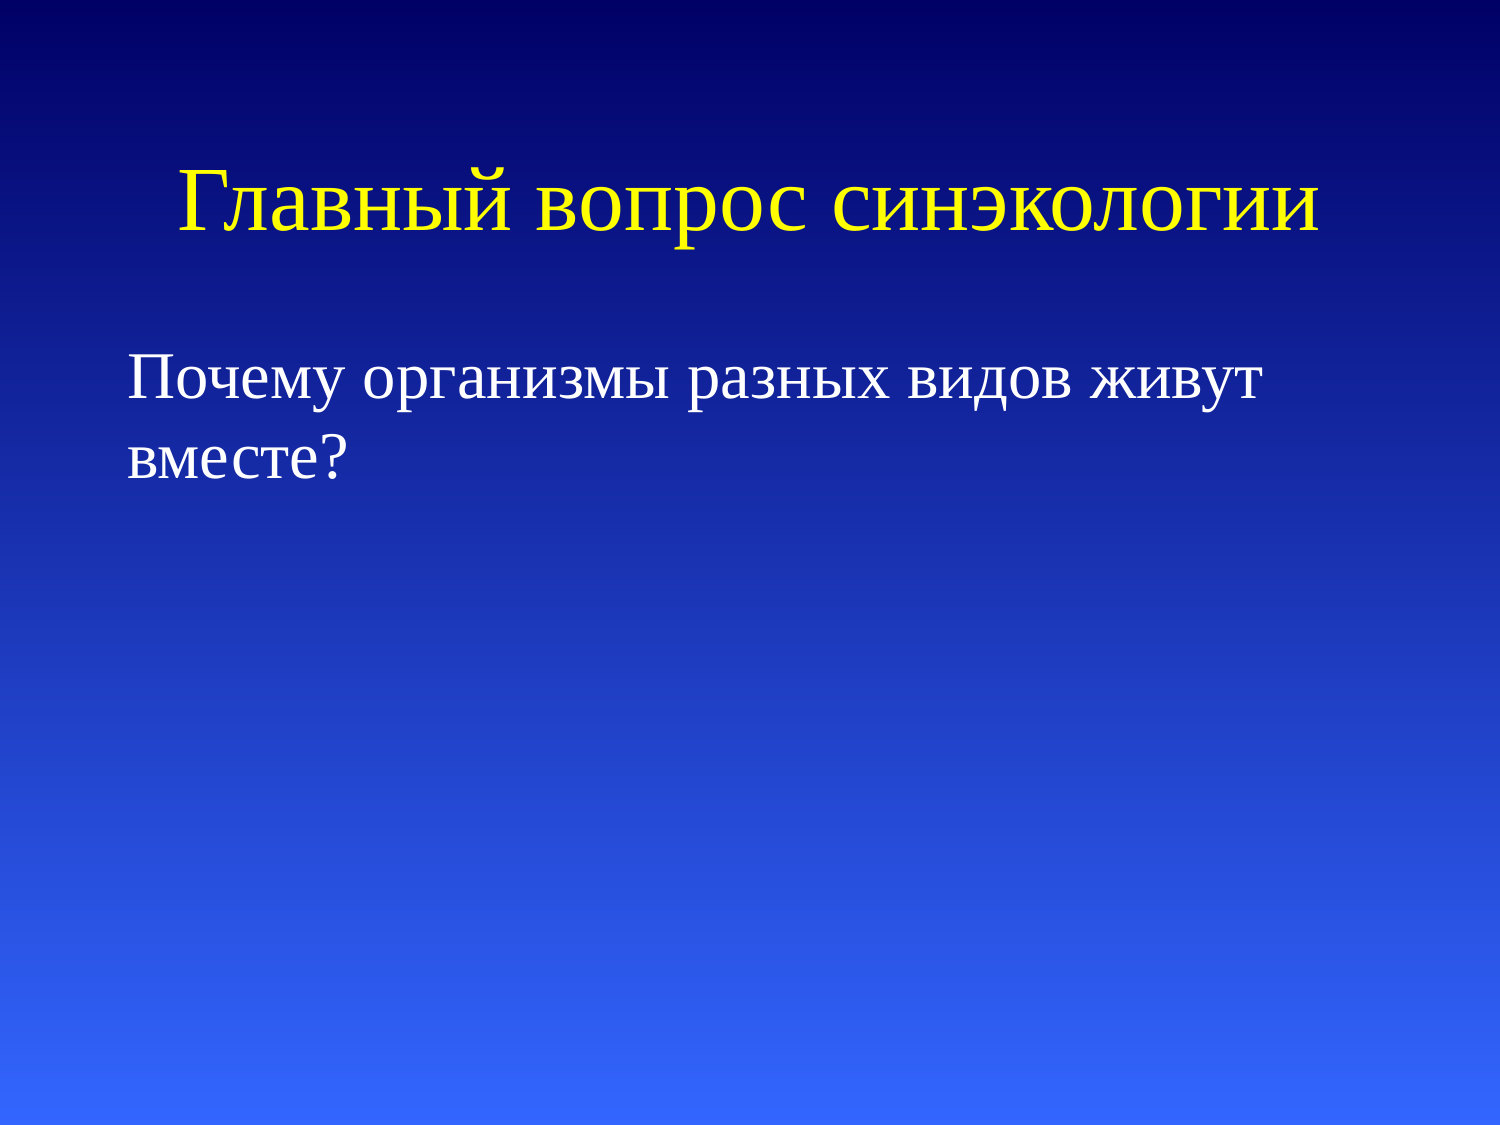

# Главный вопрос синэкологии
Почему организмы разных видов живут вместе?